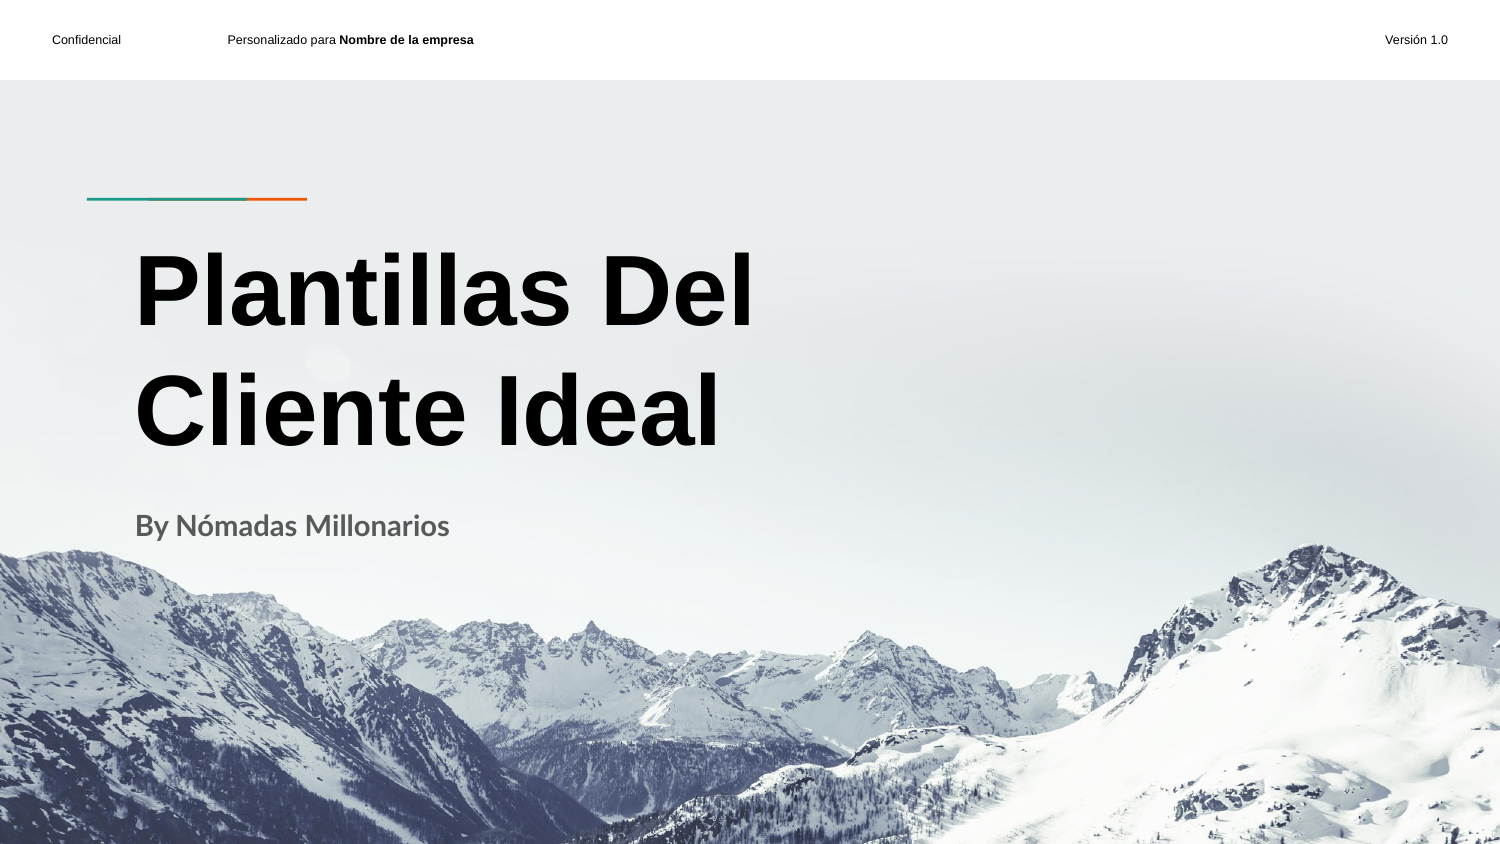

# Plantillas Del Cliente Ideal
By Nómadas Millonarios